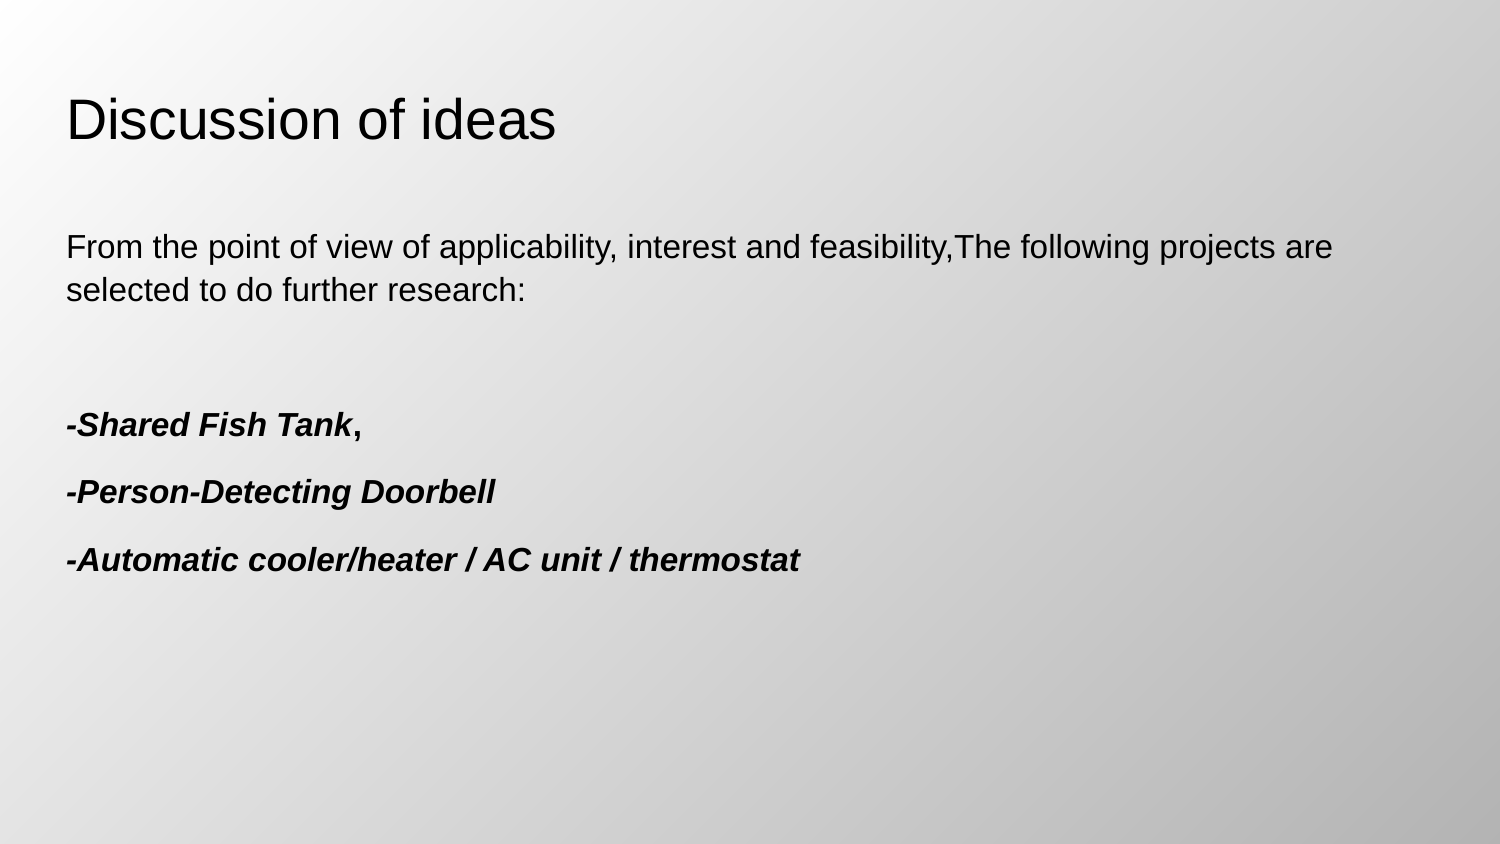

# Discussion of ideas
From the point of view of applicability, interest and feasibility,The following projects are selected to do further research:

-Shared Fish Tank,
-Person-Detecting Doorbell
-Automatic cooler/heater / AC unit / thermostat